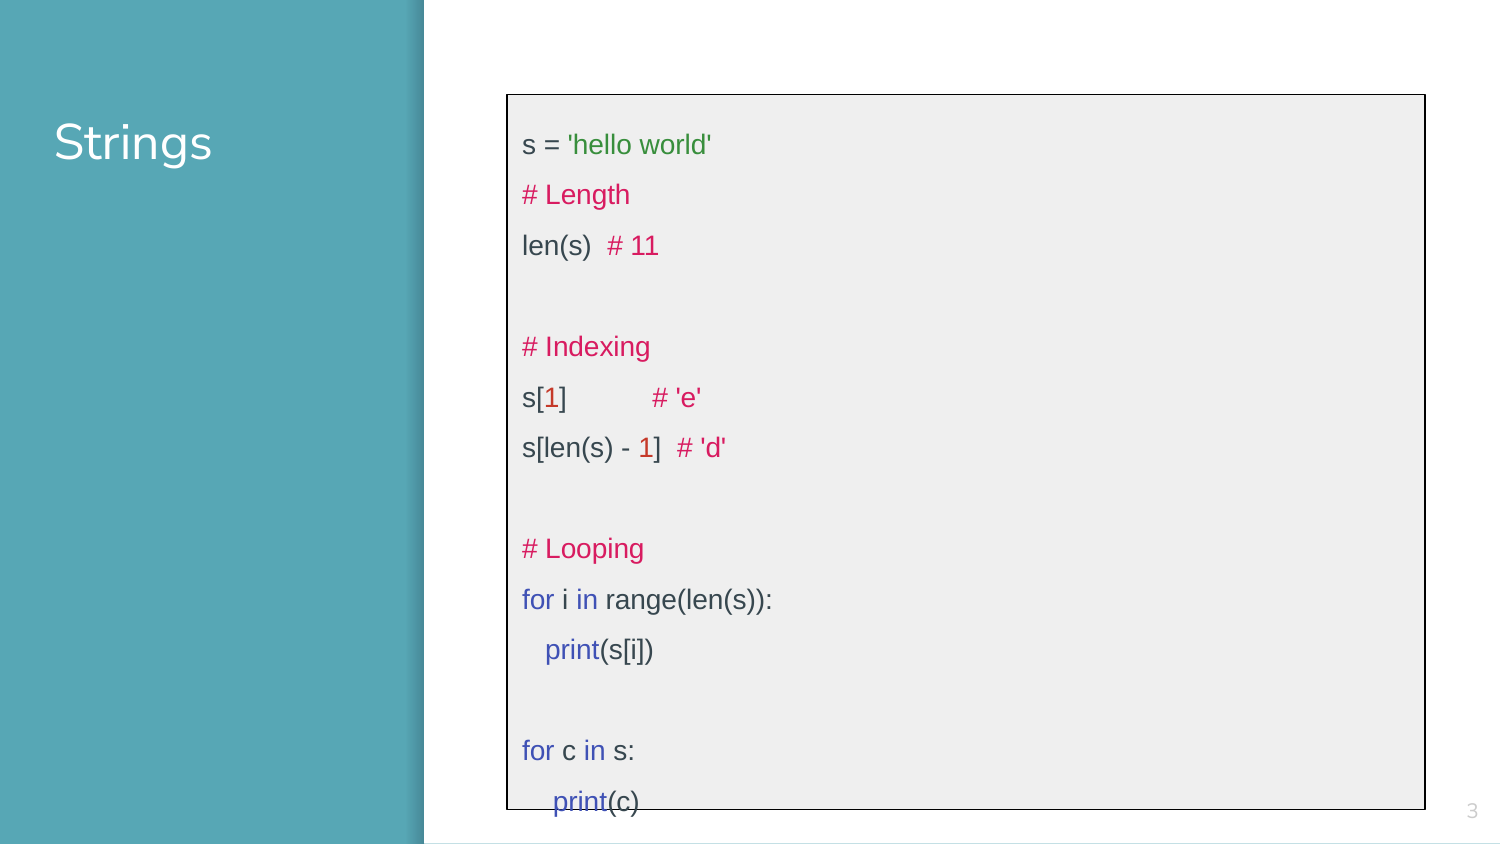

# Strings

s = 'hello world'
# Length
len(s)  # 11

# Indexing
s[1]           # 'e'
s[len(s) - 1]  # 'd'

# Looping
for i in range(len(s)):
   print(s[i])

for c in s:
    print(c)

3